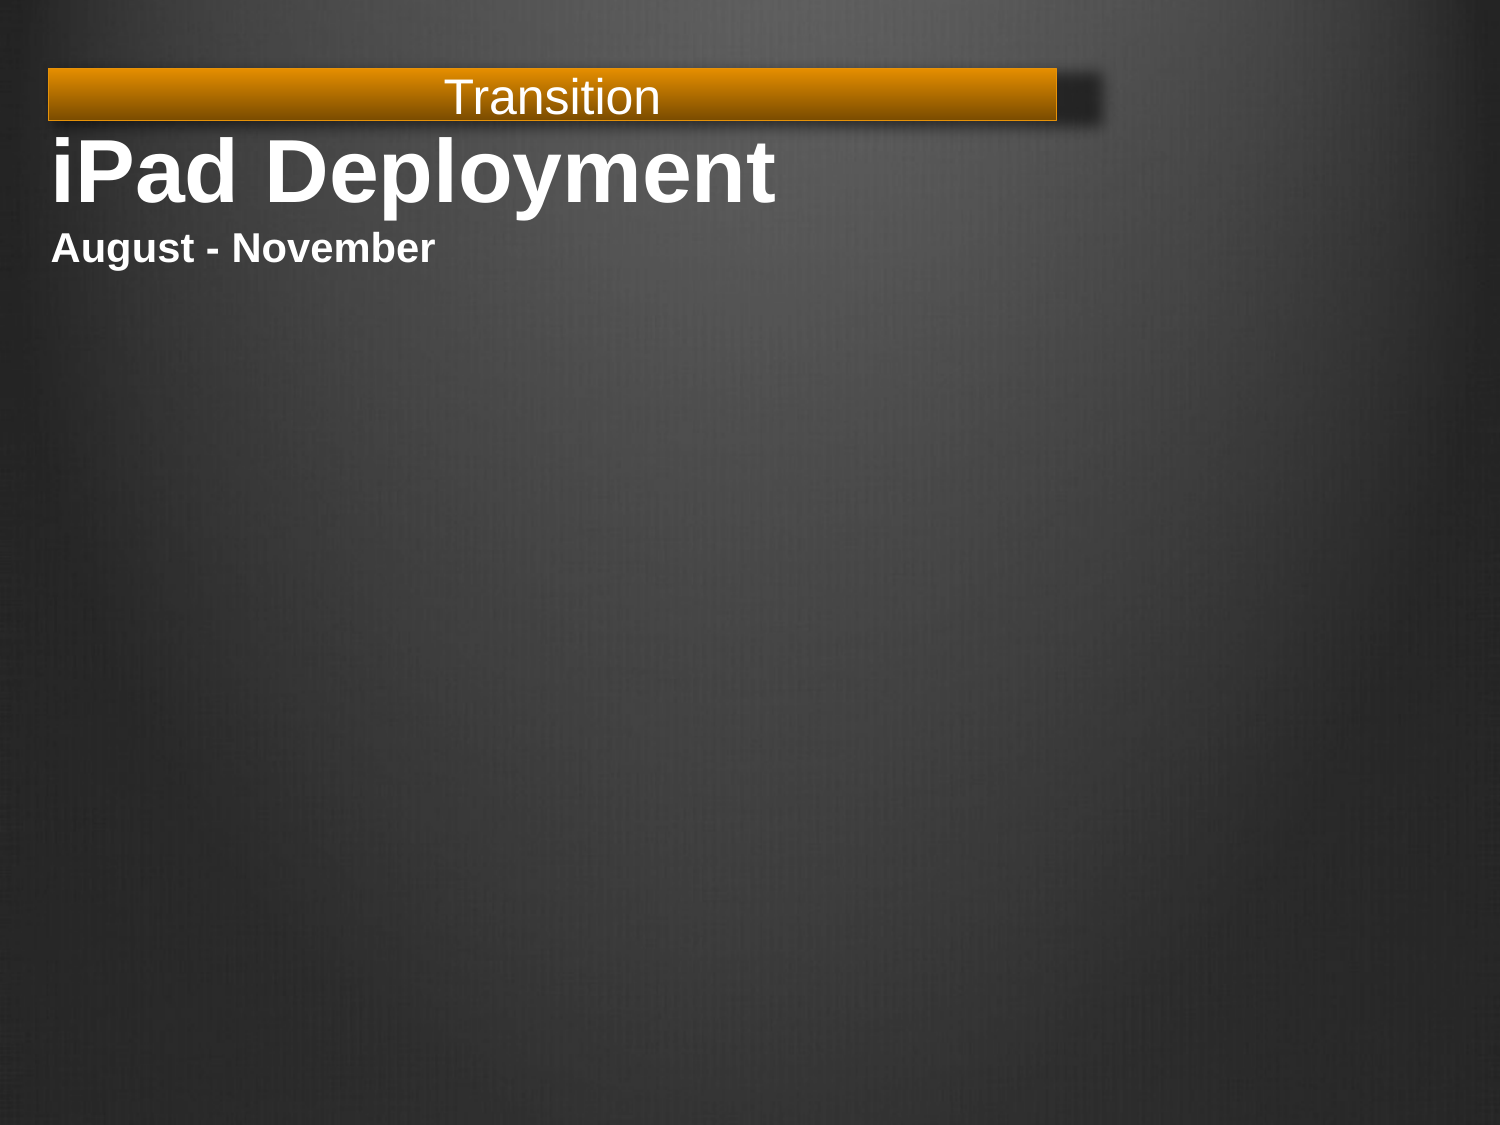

Transition
# iPad Deployment August - November